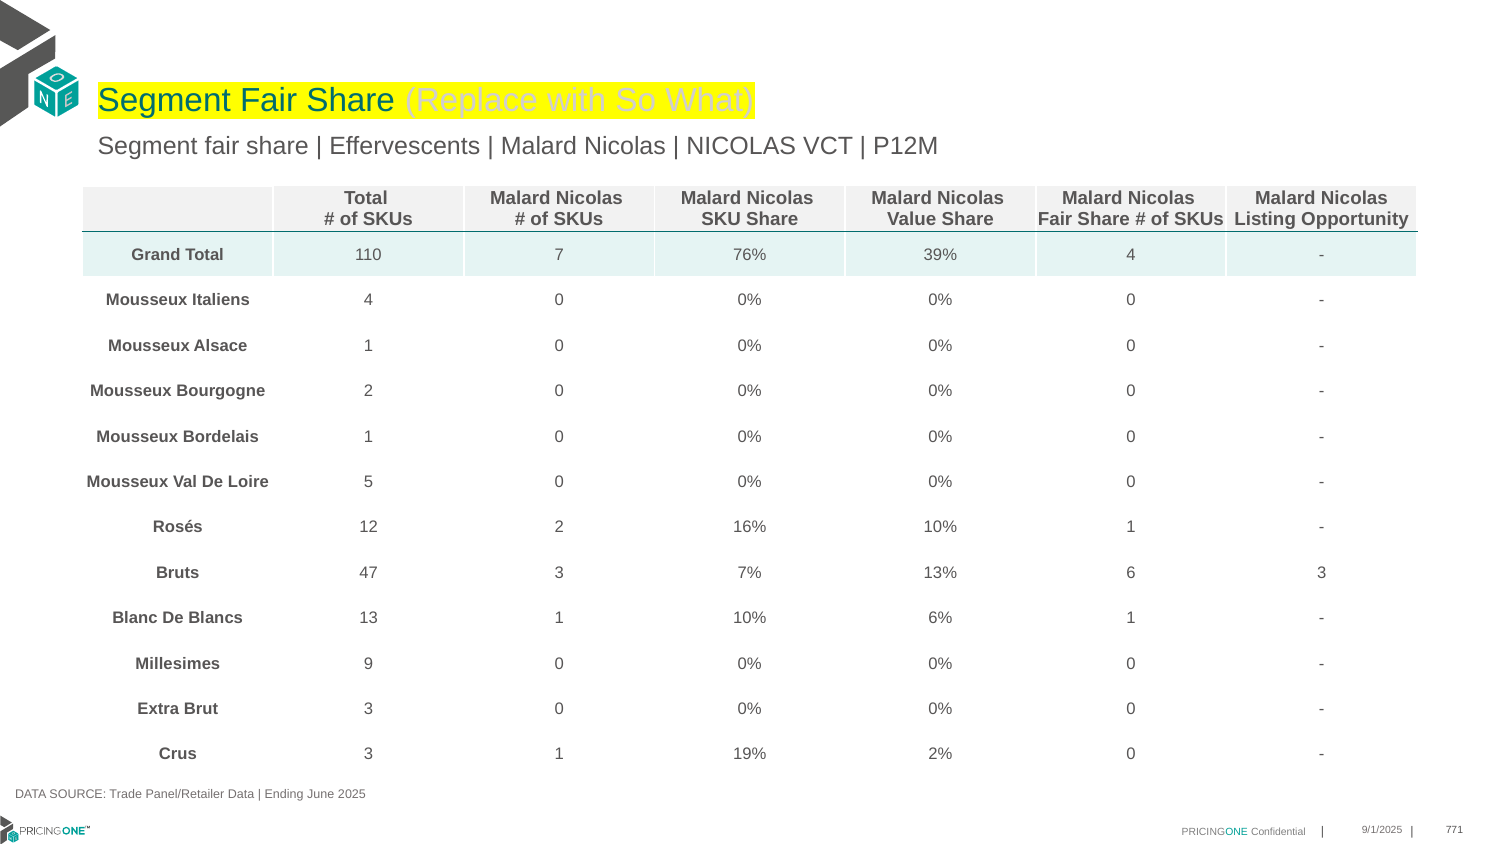

# Segment Fair Share (Replace with So What)
Segment fair share | Effervescents | Malard Nicolas | NICOLAS VCT | P12M
|  | Total # of SKUs | Malard Nicolas # of SKUs | Malard Nicolas SKU Share | Malard Nicolas Value Share | Malard Nicolas Fair Share # of SKUs | Malard Nicolas Listing Opportunity |
| --- | --- | --- | --- | --- | --- | --- |
| Grand Total | 110 | 7 | 76% | 39% | 4 | - |
| Mousseux Italiens | 4 | 0 | 0% | 0% | 0 | - |
| Mousseux Alsace | 1 | 0 | 0% | 0% | 0 | - |
| Mousseux Bourgogne | 2 | 0 | 0% | 0% | 0 | - |
| Mousseux Bordelais | 1 | 0 | 0% | 0% | 0 | - |
| Mousseux Val De Loire | 5 | 0 | 0% | 0% | 0 | - |
| Rosés | 12 | 2 | 16% | 10% | 1 | - |
| Bruts | 47 | 3 | 7% | 13% | 6 | 3 |
| Blanc De Blancs | 13 | 1 | 10% | 6% | 1 | - |
| Millesimes | 9 | 0 | 0% | 0% | 0 | - |
| Extra Brut | 3 | 0 | 0% | 0% | 0 | - |
| Crus | 3 | 1 | 19% | 2% | 0 | - |
DATA SOURCE: Trade Panel/Retailer Data | Ending June 2025

9/1/2025
771